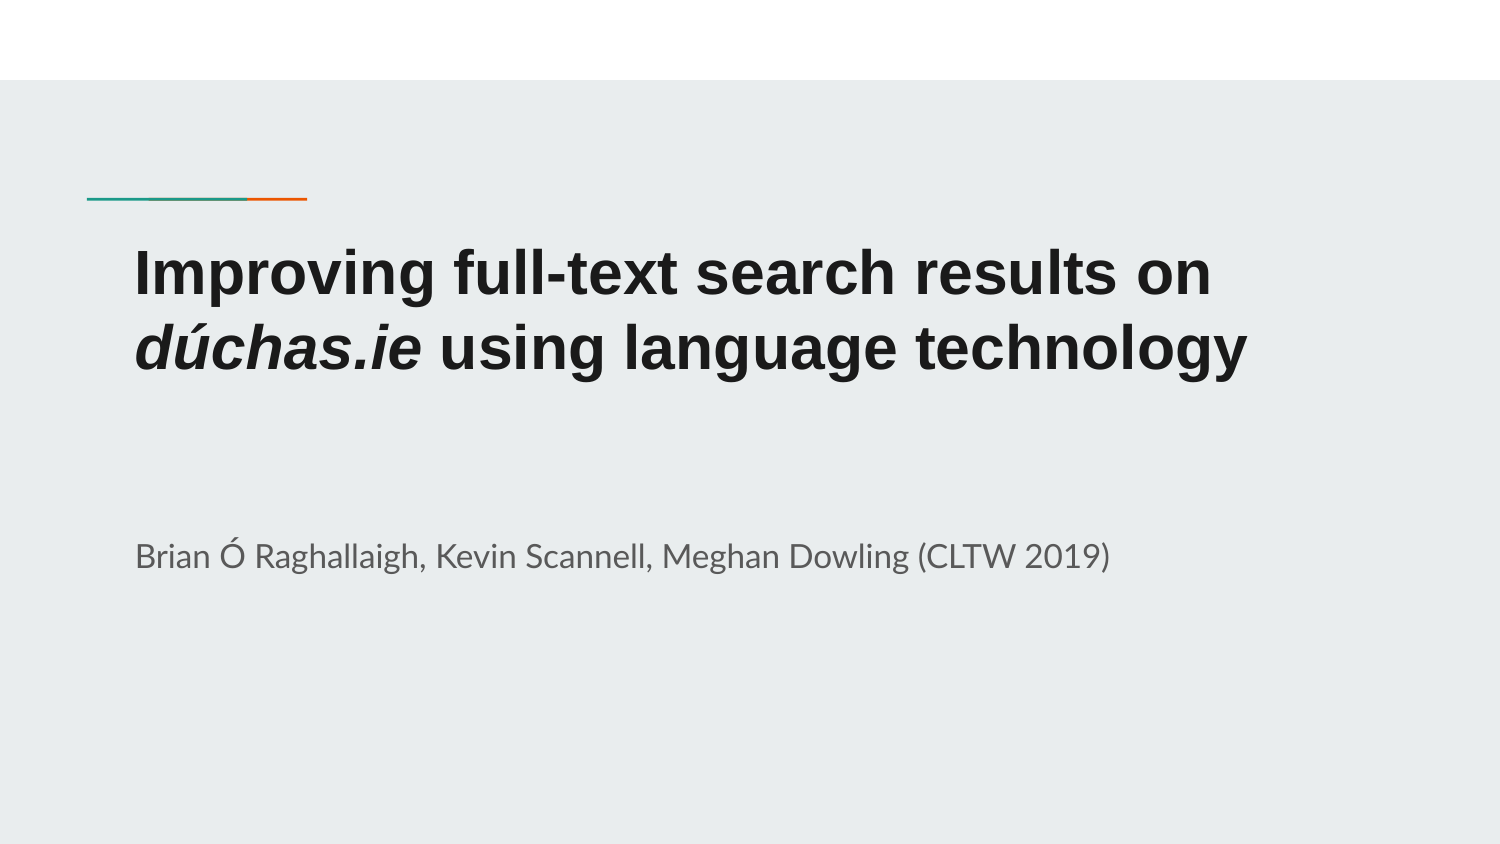

# Improving full-text search results on dúchas.ie using language technology
Brian Ó Raghallaigh, Kevin Scannell, Meghan Dowling (CLTW 2019)